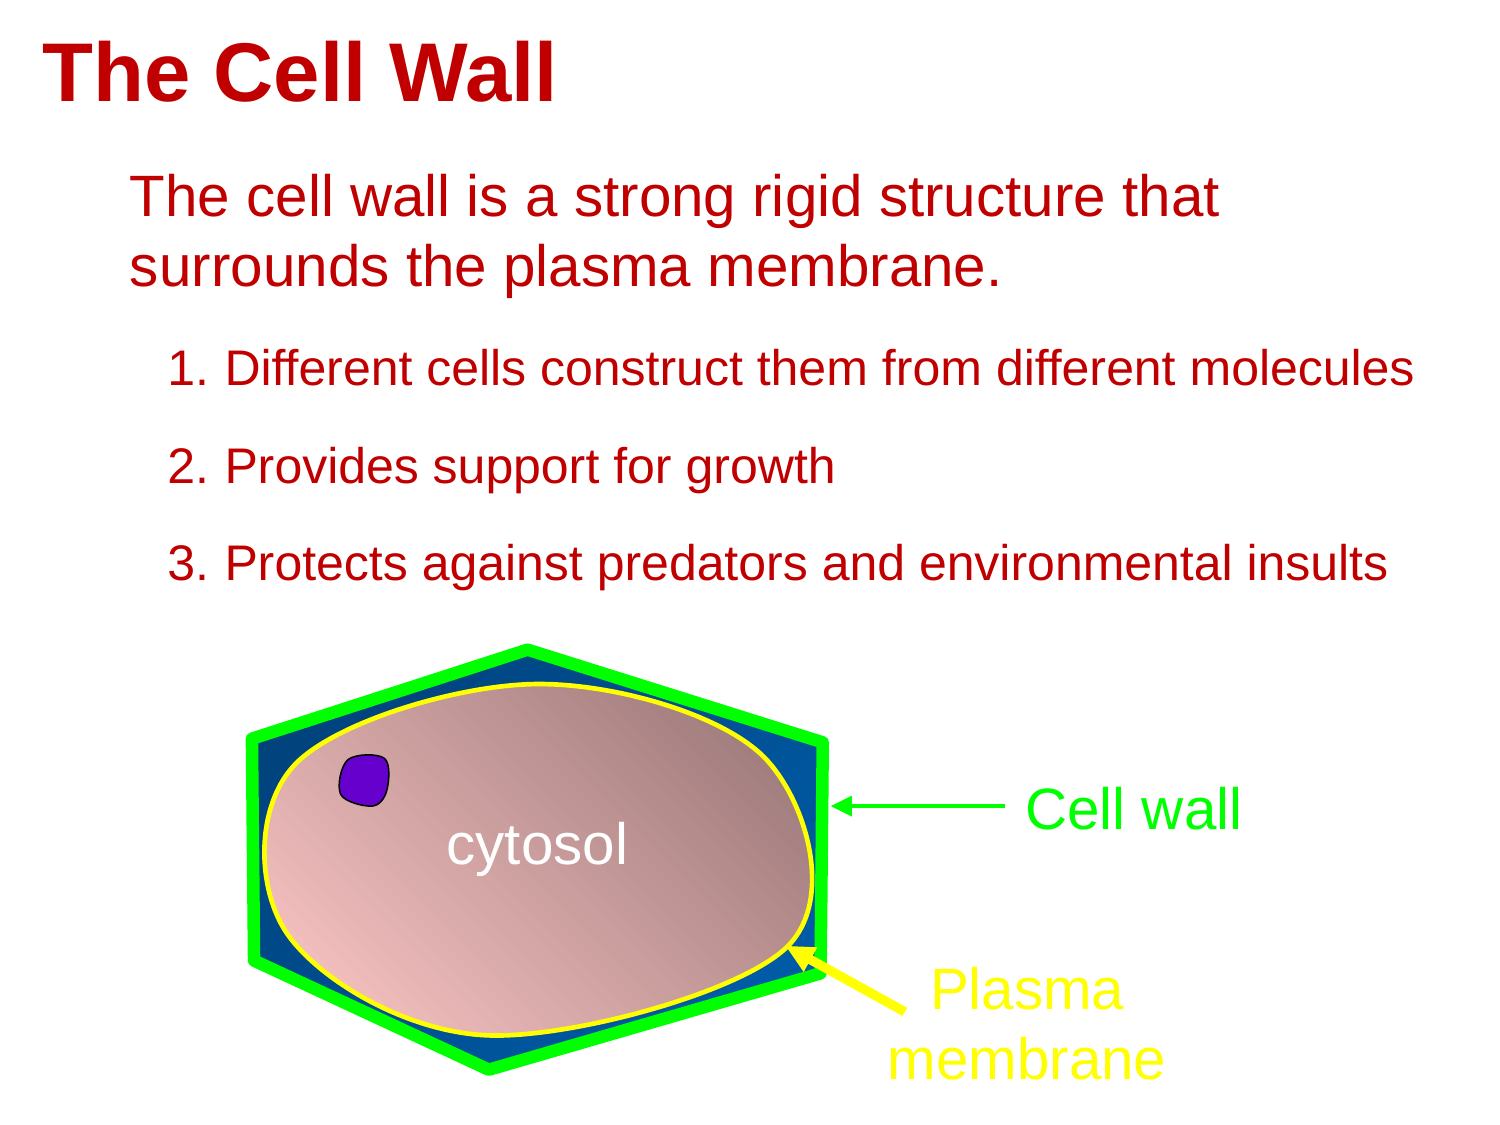

The Cell Wall
The cell wall is a strong rigid structure that surrounds the plasma membrane.
Different cells construct them from different molecules
Provides support for growth
Protects against predators and environmental insults

Cell wall
cytosol
Plasma membrane